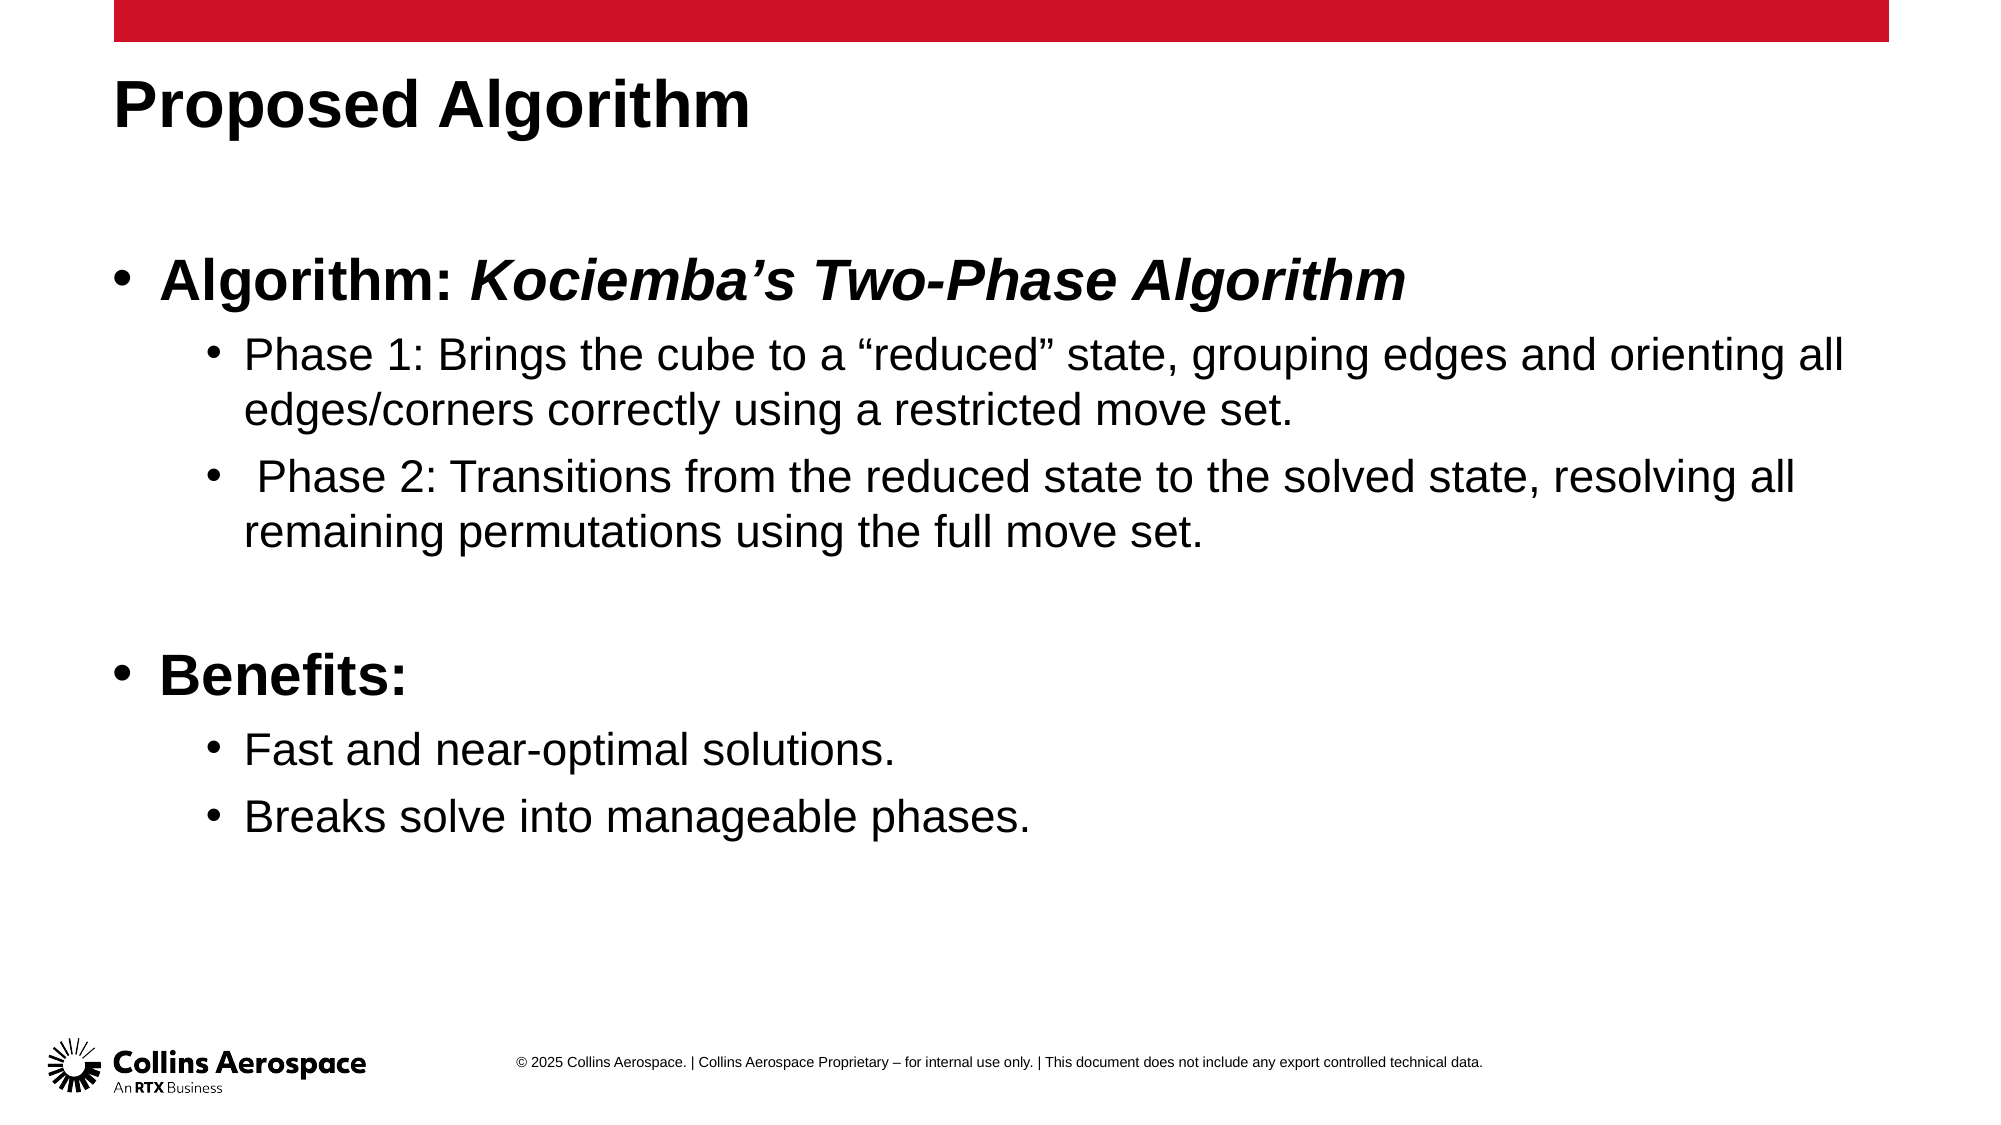

# Proposed Algorithm
Algorithm: Kociemba’s Two-Phase Algorithm
Phase 1: Brings the cube to a “reduced” state, grouping edges and orienting all edges/corners correctly using a restricted move set.
 Phase 2: Transitions from the reduced state to the solved state, resolving all remaining permutations using the full move set.

Benefits:
Fast and near-optimal solutions.
Breaks solve into manageable phases.

© 2025 Collins Aerospace. | Collins Aerospace Proprietary – for internal use only. | This document does not include any export controlled technical data.